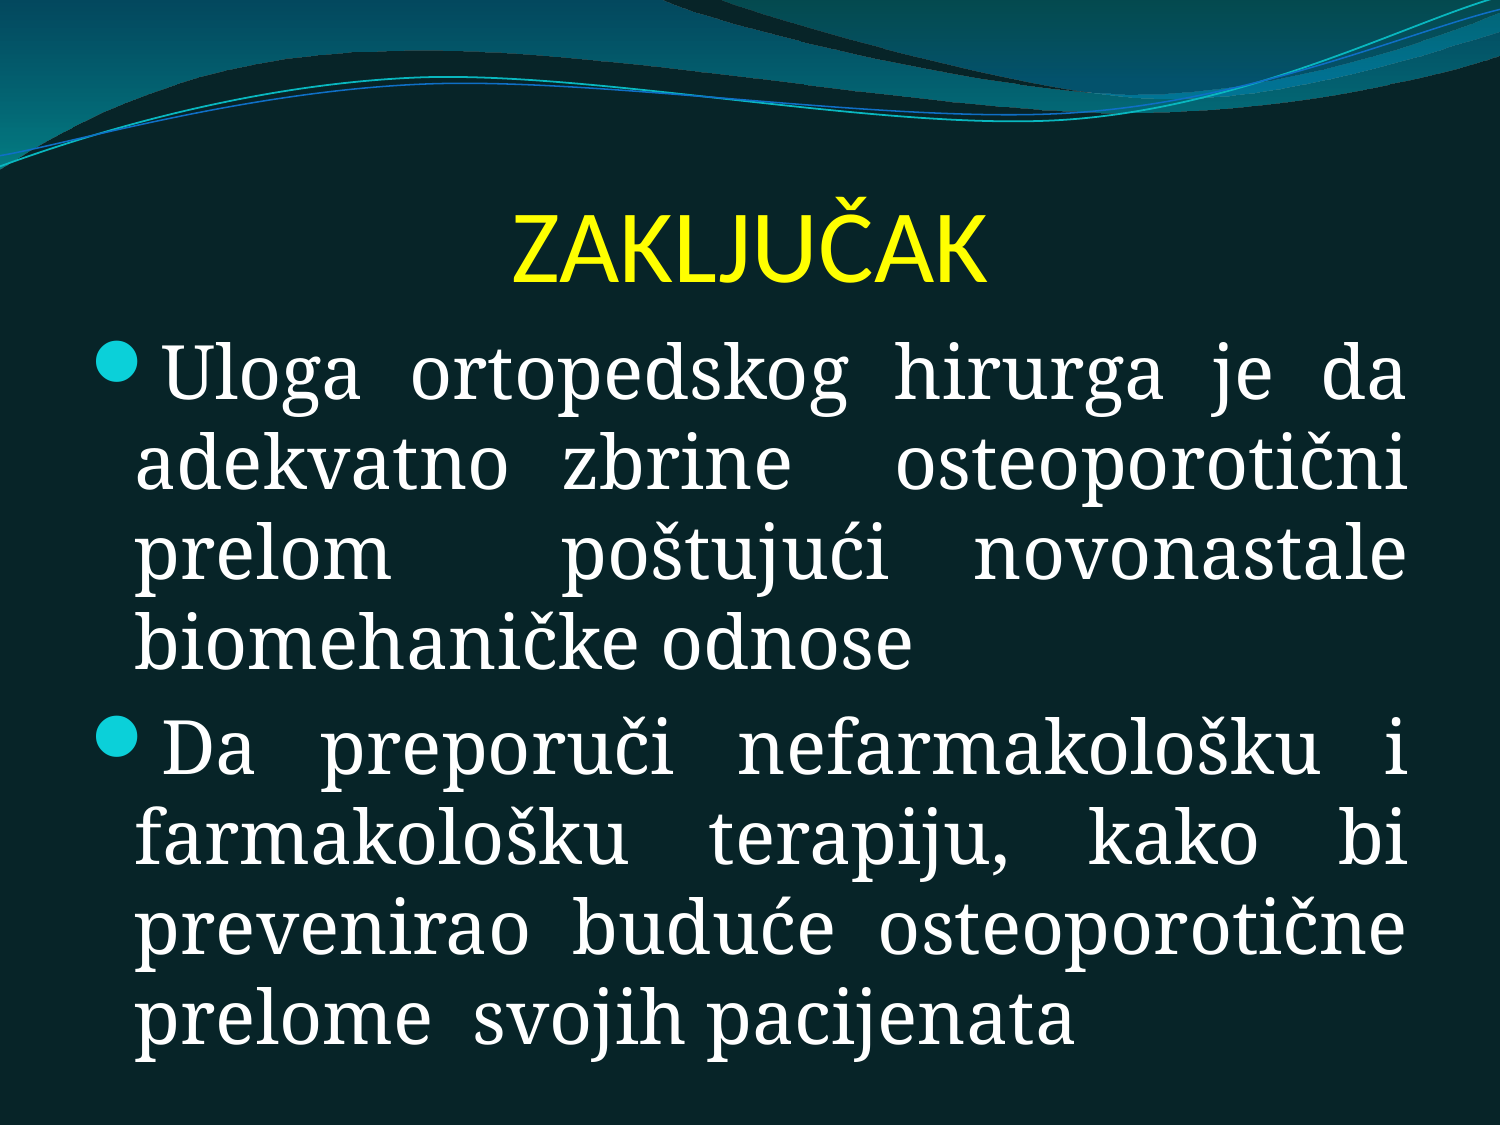

# ZAKLJUČAK
Uloga ortopedskog hirurga je da adekvatno zbrine  osteoporotični prelom  poštujući novonastale biomehaničke odnose
Da preporuči nefarmakološku i farmakološku terapiju, kako bi prevenirao buduće osteoporotične prelome  svojih pacijenata